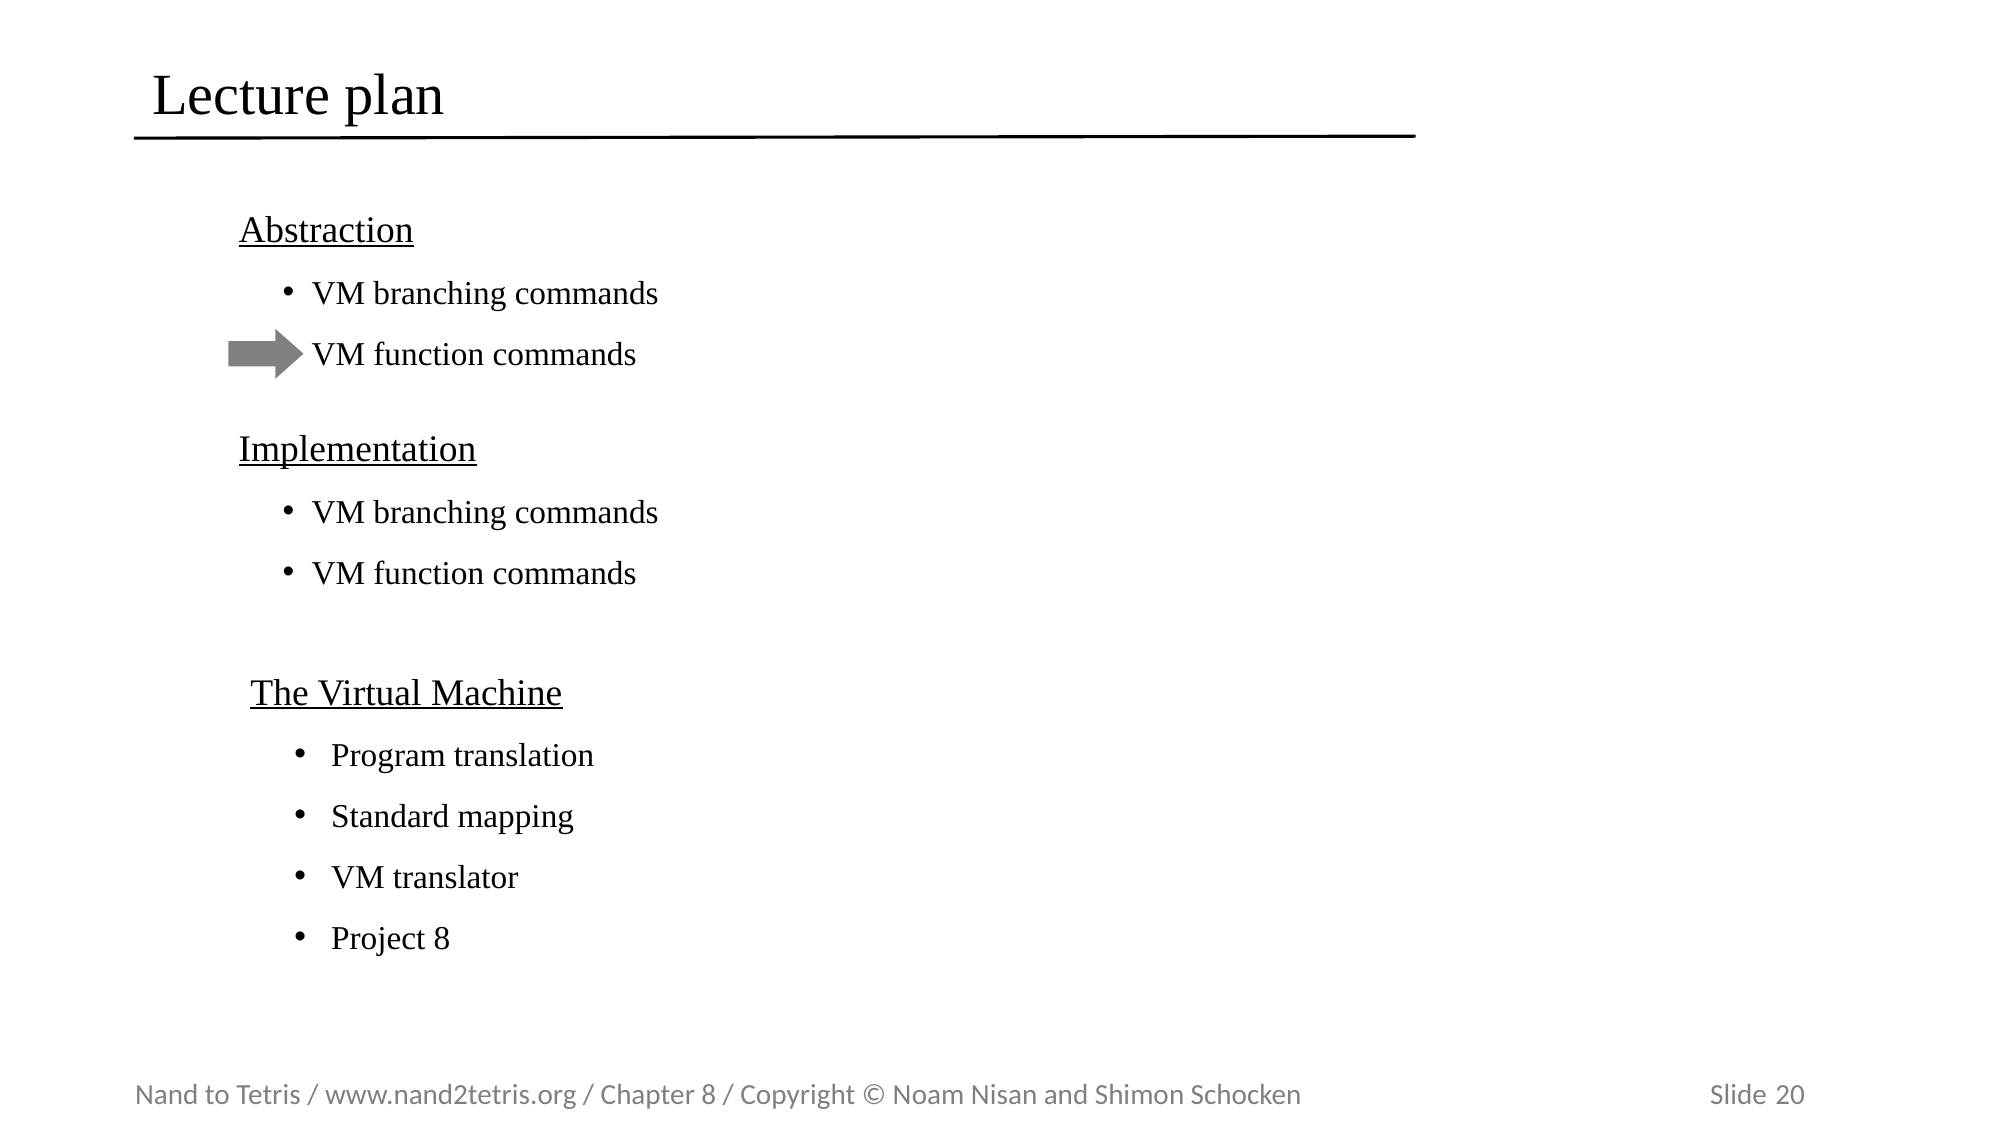

# Lecture plan
Abstraction
VM branching commands
VM function commands

Implementation
VM branching commands
VM function commands
The Virtual Machine
Program translation
Standard mapping
VM translator
Project 8